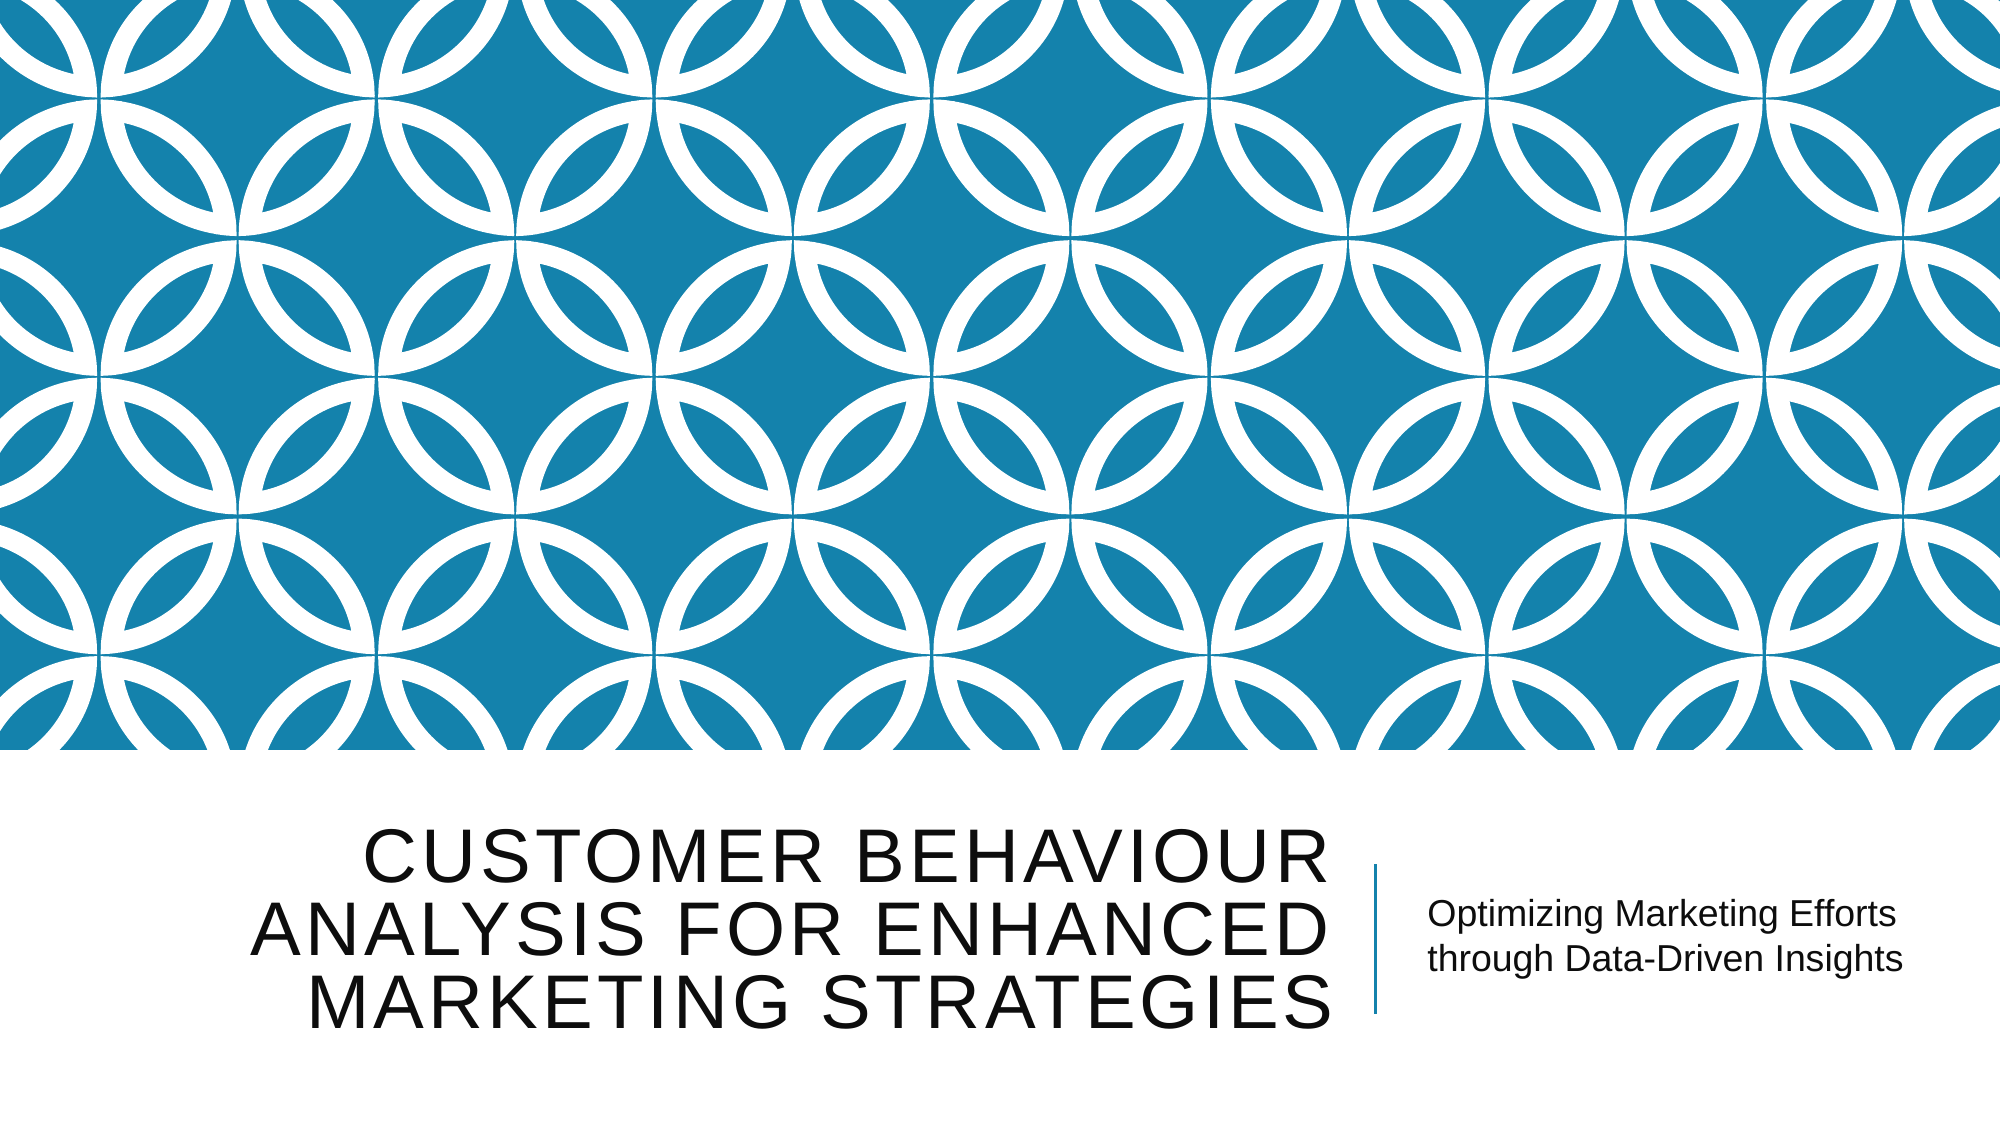

# Customer Behaviour Analysis for Enhanced Marketing Strategies
Optimizing Marketing Efforts through Data-Driven Insights